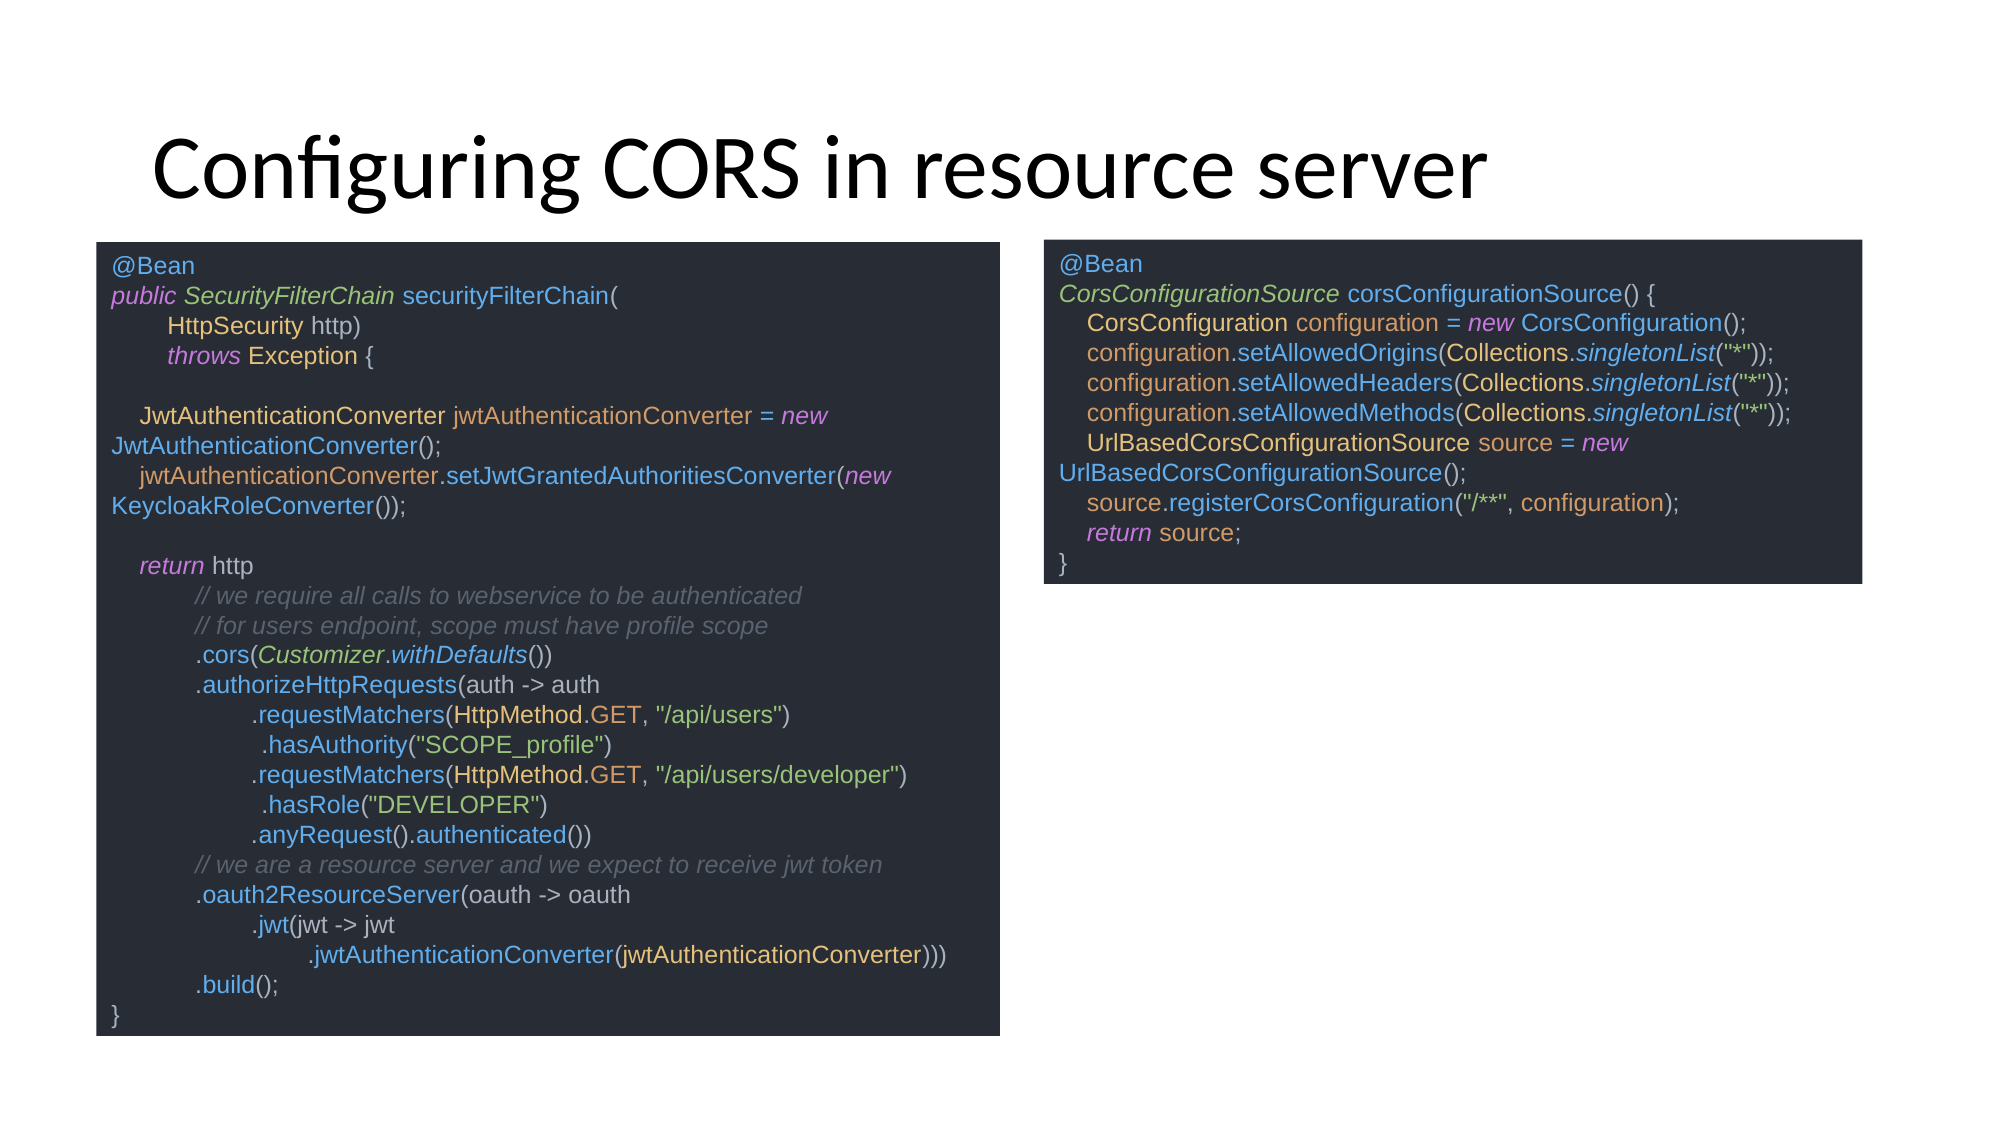

# Configuring CORS in resource server
@Bean
public SecurityFilterChain securityFilterChain(
        HttpSecurity http)
        throws Exception {
    JwtAuthenticationConverter jwtAuthenticationConverter = new JwtAuthenticationConverter();
    jwtAuthenticationConverter.setJwtGrantedAuthoritiesConverter(new KeycloakRoleConverter());
    return http
            // we require all calls to webservice to be authenticated
            // for users endpoint, scope must have profile scope
            .cors(Customizer.withDefaults())
            .authorizeHttpRequests(auth -> auth
                    .requestMatchers(HttpMethod.GET, "/api/users")
	.hasAuthority("SCOPE_profile")
                    .requestMatchers(HttpMethod.GET, "/api/users/developer")
	.hasRole("DEVELOPER")
                    .anyRequest().authenticated())
            // we are a resource server and we expect to receive jwt token
            .oauth2ResourceServer(oauth -> oauth
                    .jwt(jwt -> jwt
                            .jwtAuthenticationConverter(jwtAuthenticationConverter)))
            .build();
}
@Bean
CorsConfigurationSource corsConfigurationSource() {
    CorsConfiguration configuration = new CorsConfiguration();
    configuration.setAllowedOrigins(Collections.singletonList("*"));
    configuration.setAllowedHeaders(Collections.singletonList("*"));
    configuration.setAllowedMethods(Collections.singletonList("*"));
    UrlBasedCorsConfigurationSource source = new UrlBasedCorsConfigurationSource();
    source.registerCorsConfiguration("/**", configuration);
    return source;
}